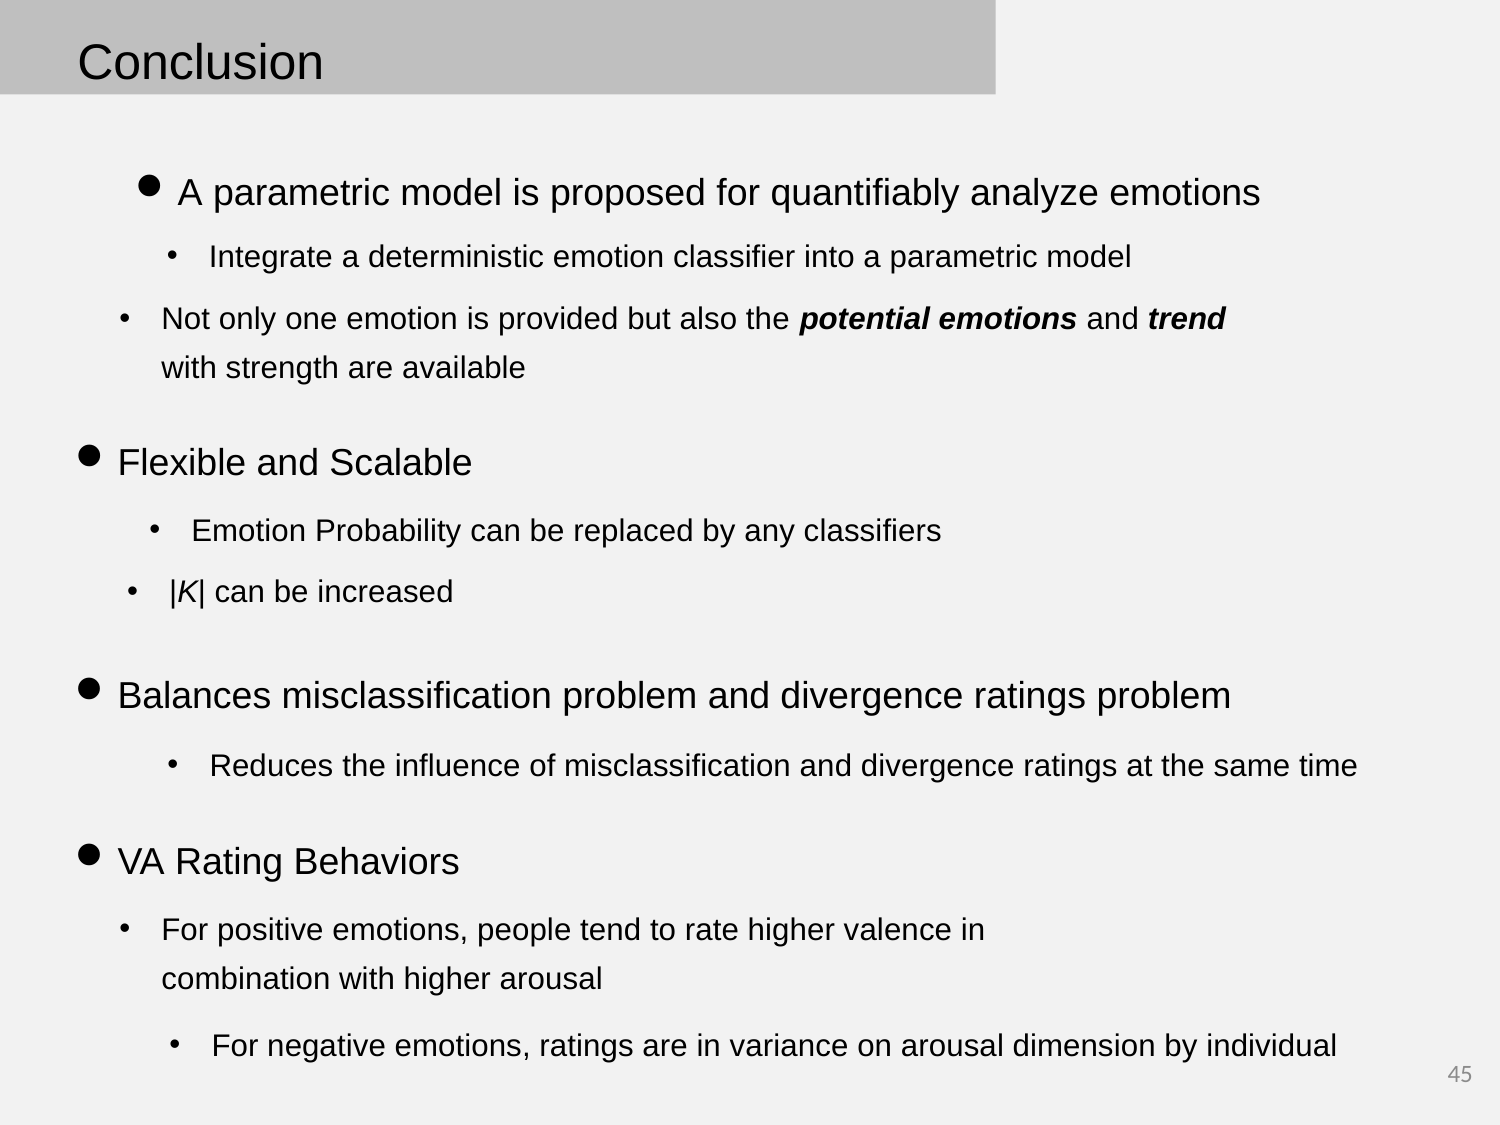

Conclusion
A parametric model is proposed for quantifiably analyze emotions
Integrate a deterministic emotion classifier into a parametric model
Not only one emotion is provided but also the potential emotions and trend with strength are available
Flexible and Scalable
Emotion Probability can be replaced by any classifiers
|K| can be increased
Balances misclassification problem and divergence ratings problem
Reduces the influence of misclassification and divergence ratings at the same time
VA Rating Behaviors
For positive emotions, people tend to rate higher valence in combination with higher arousal
For negative emotions, ratings are in variance on arousal dimension by individual
45